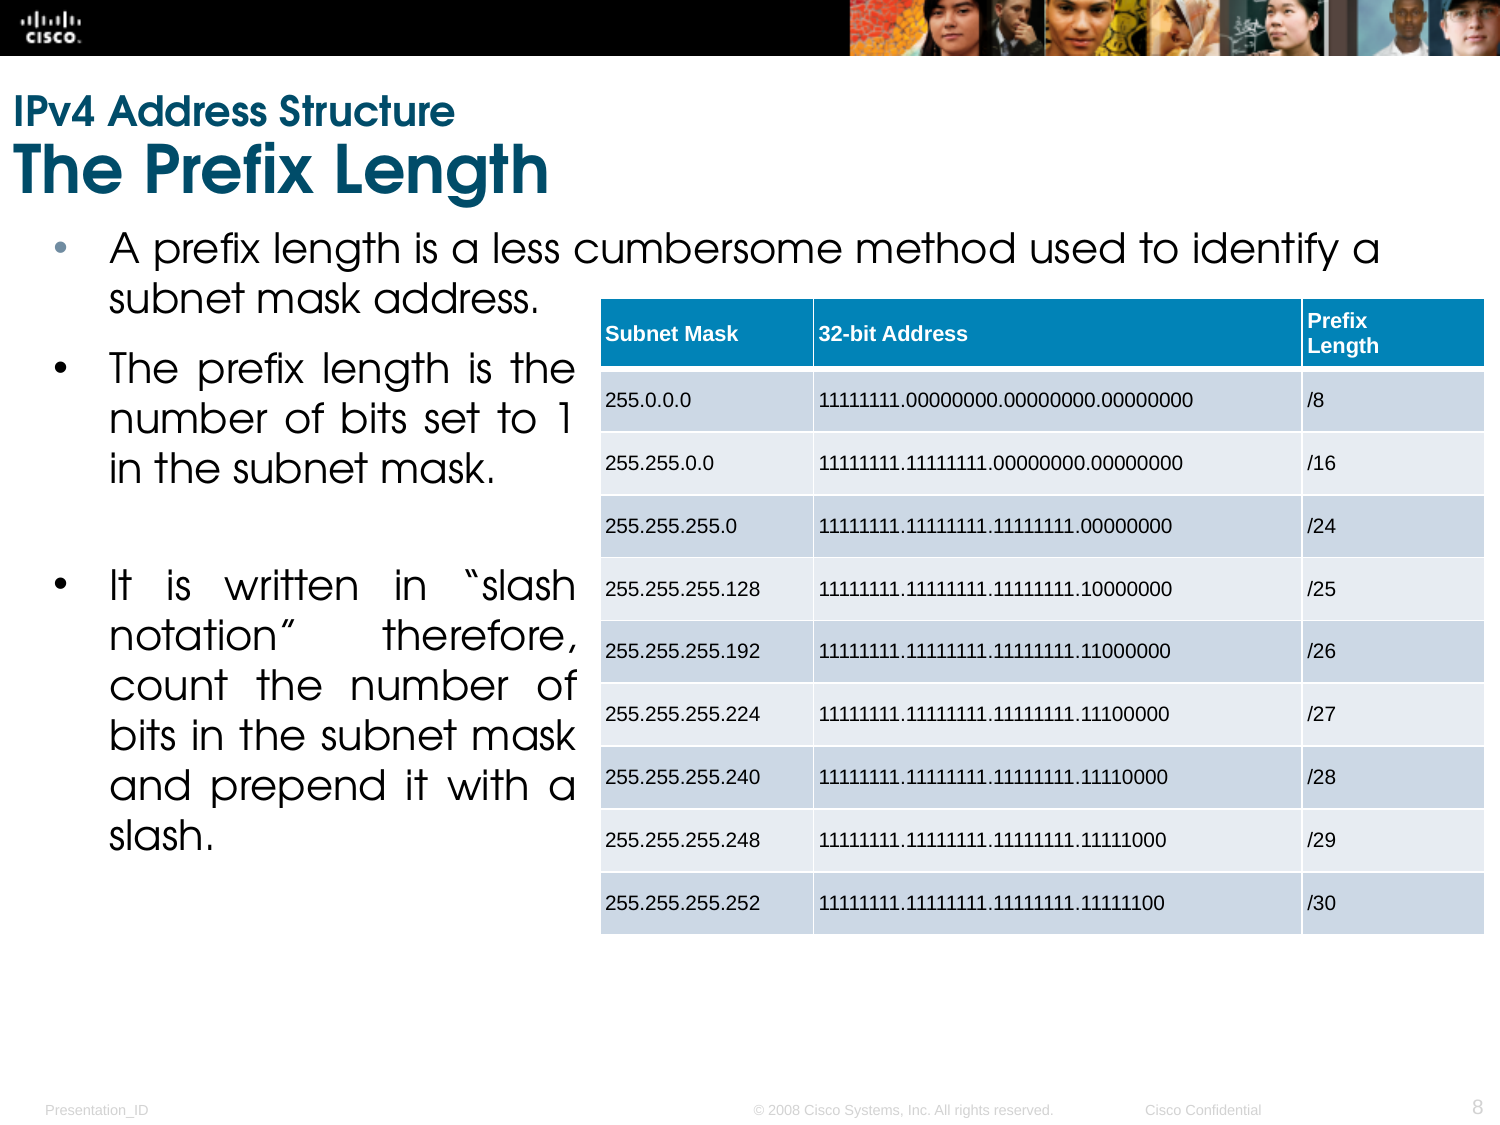

# IPv4 Address Structure The Prefix Length
A prefix length is a less cumbersome method used to identify a subnet mask address.
| Subnet Mask | 32-bit Address | Prefix Length |
| --- | --- | --- |
| 255.0.0.0 | 11111111.00000000.00000000.00000000 | /8 |
| 255.255.0.0 | 11111111.11111111.00000000.00000000 | /16 |
| 255.255.255.0 | 11111111.11111111.11111111.00000000 | /24 |
| 255.255.255.128 | 11111111.11111111.11111111.10000000 | /25 |
| 255.255.255.192 | 11111111.11111111.11111111.11000000 | /26 |
| 255.255.255.224 | 11111111.11111111.11111111.11100000 | /27 |
| 255.255.255.240 | 11111111.11111111.11111111.11110000 | /28 |
| 255.255.255.248 | 11111111.11111111.11111111.11111000 | /29 |
| 255.255.255.252 | 11111111.11111111.11111111.11111100 | /30 |
The prefix length is the number of bits set to 1 in the subnet mask.

It is written in “slash notation” therefore, count the number of bits in the subnet mask and prepend it with a slash.